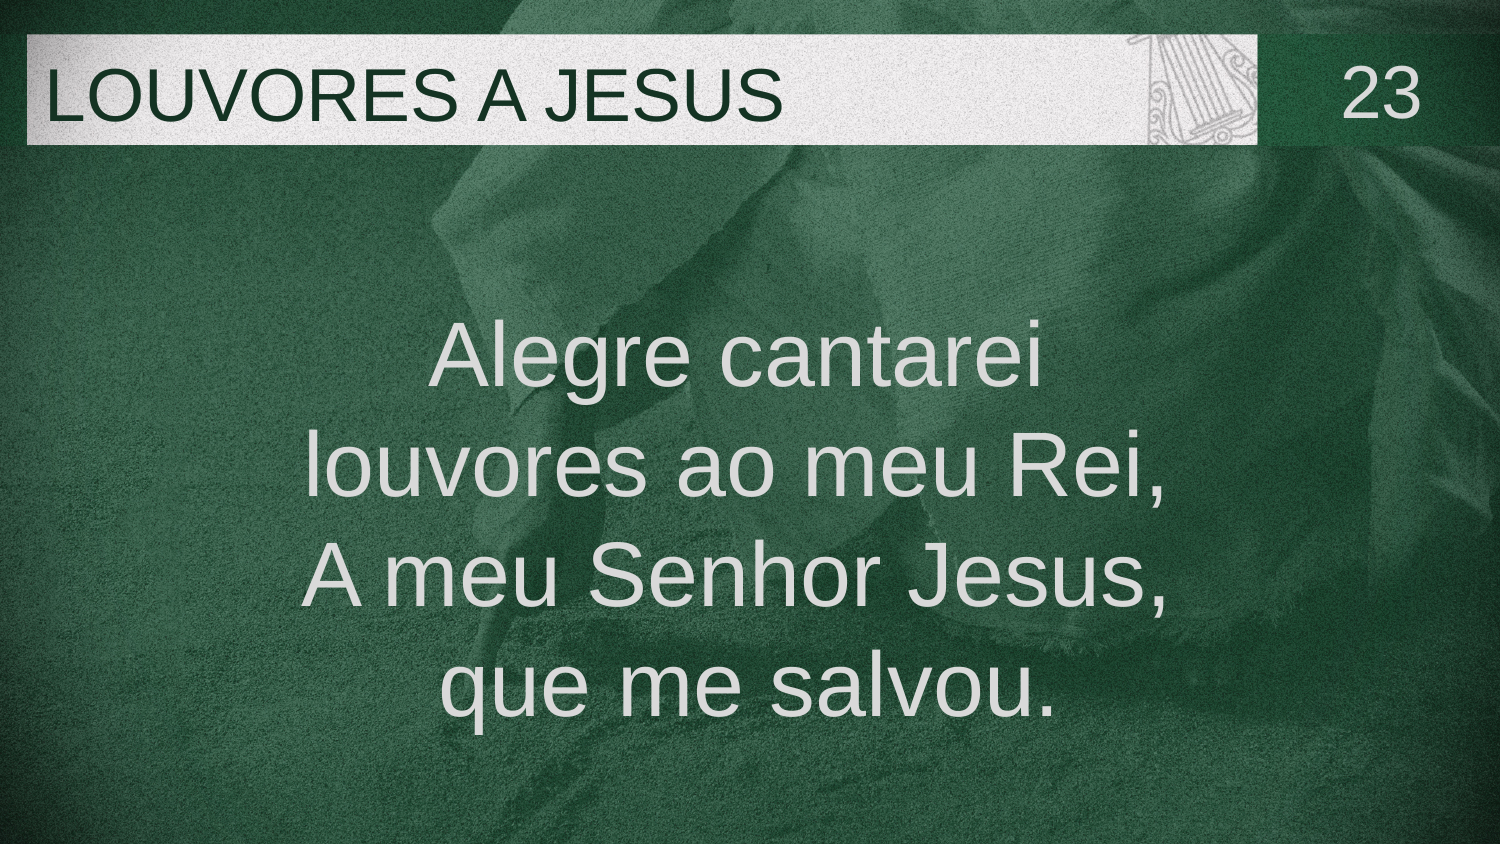

# LOUVORES A JESUS
23
Alegre cantarei
louvores ao meu Rei,
A meu Senhor Jesus,
que me salvou.